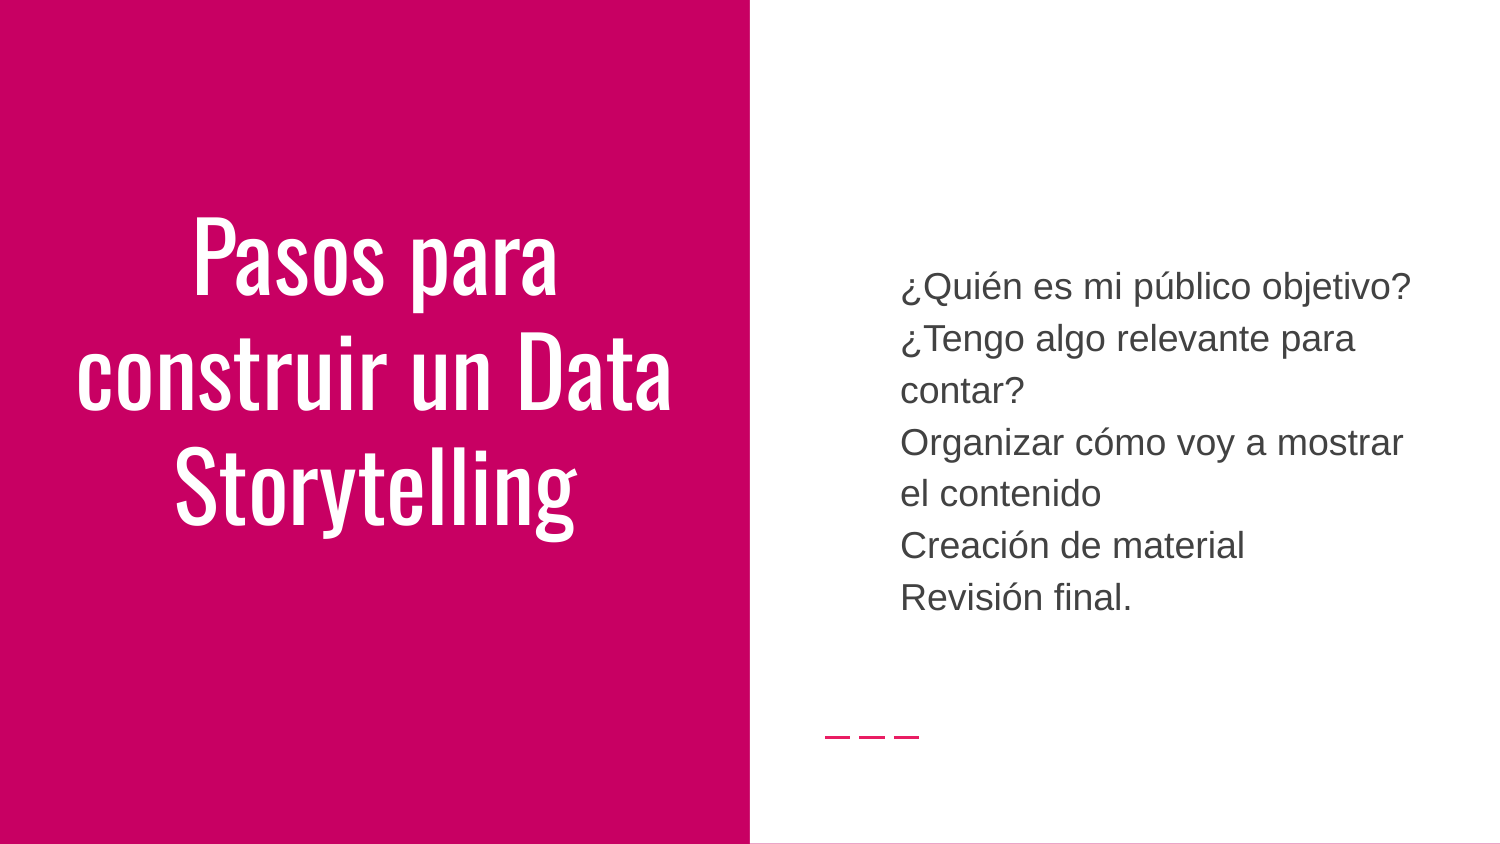

¿Quién es mi público objetivo?
¿Tengo algo relevante para contar?
Organizar cómo voy a mostrar el contenido
Creación de material
Revisión final.
# Pasos para construir un Data Storytelling